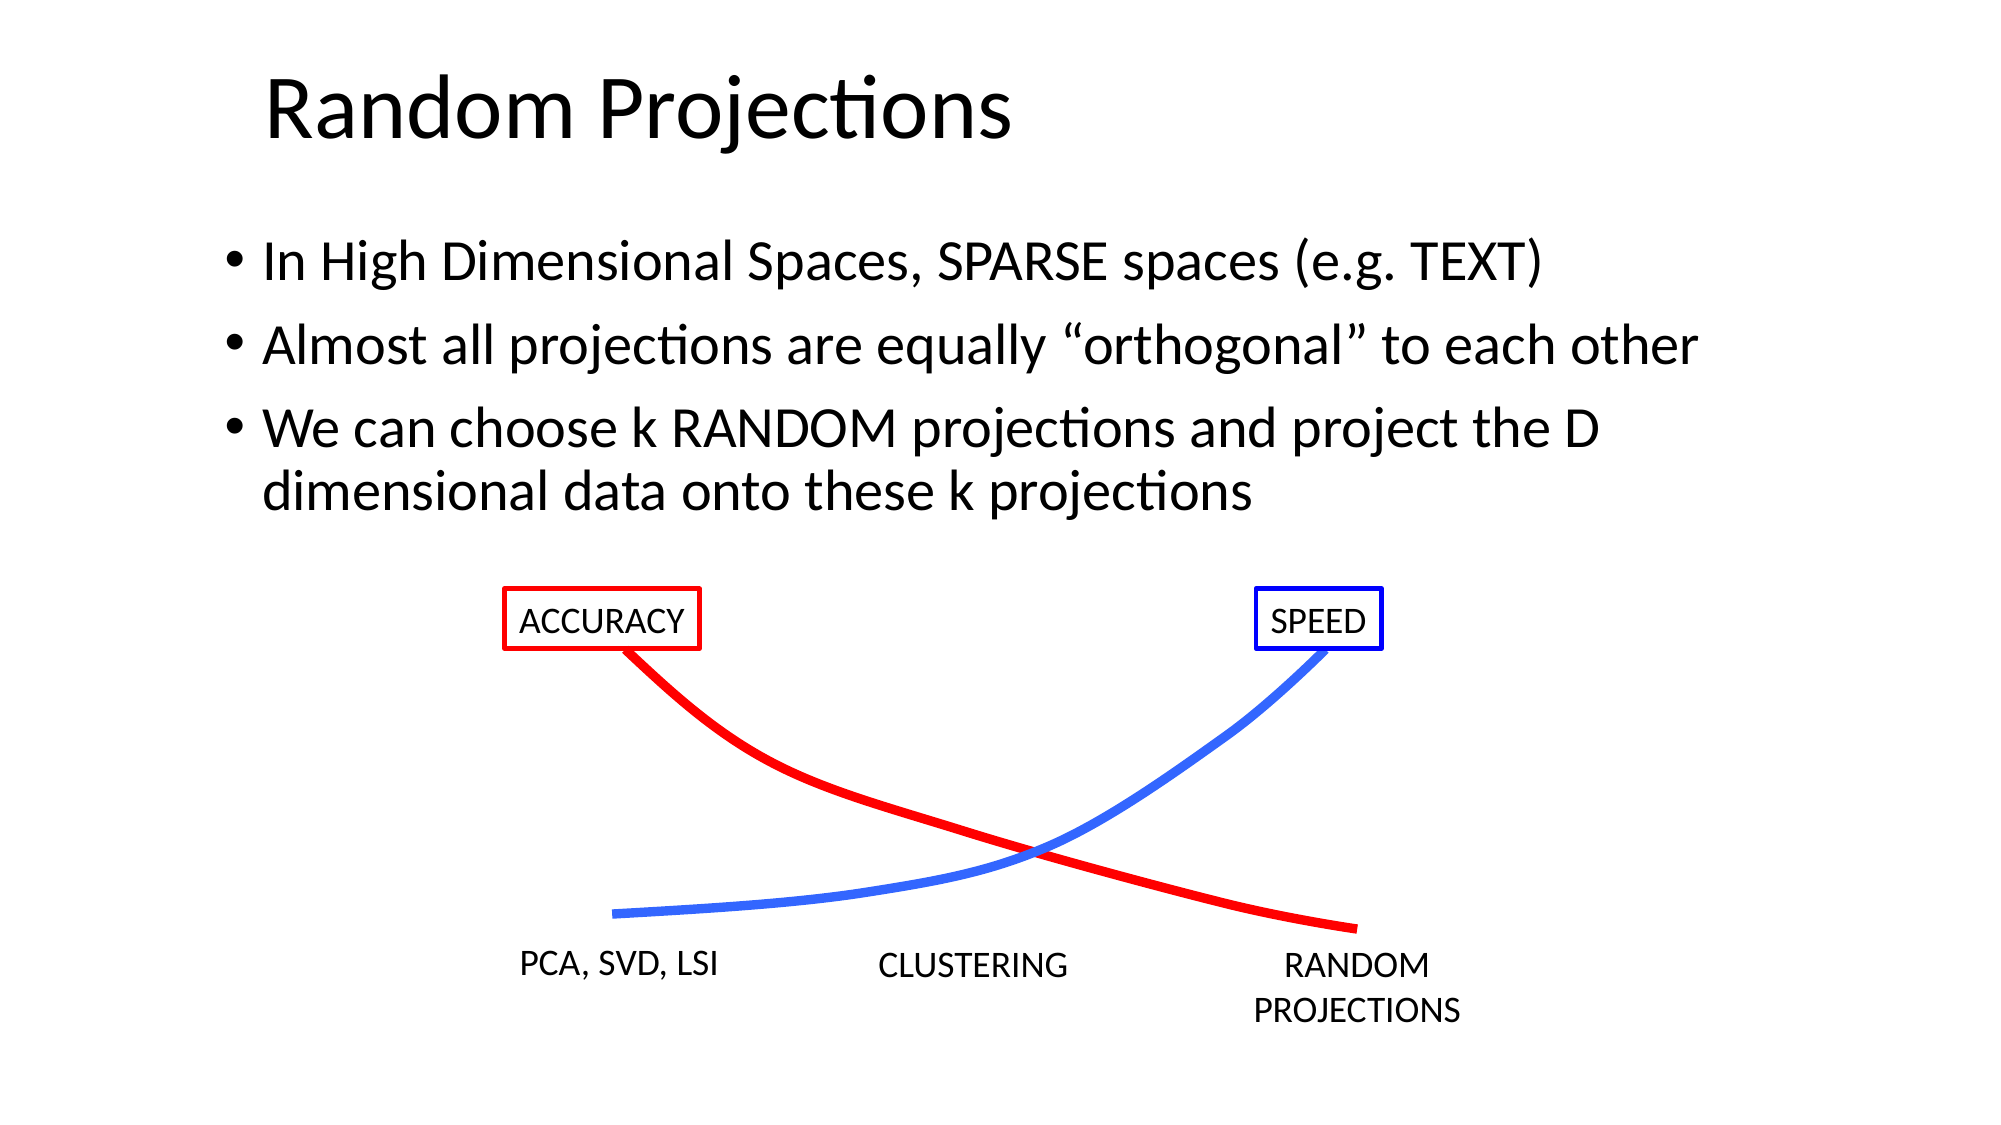

# Random Projections
In High Dimensional Spaces, SPARSE spaces (e.g. TEXT)
Almost all projections are equally “orthogonal” to each other
We can choose k RANDOM projections and project the D dimensional data onto these k projections

ACCURACY
SPEED

PCA, SVD, LSI
CLUSTERING
RANDOM
PROJECTIONS